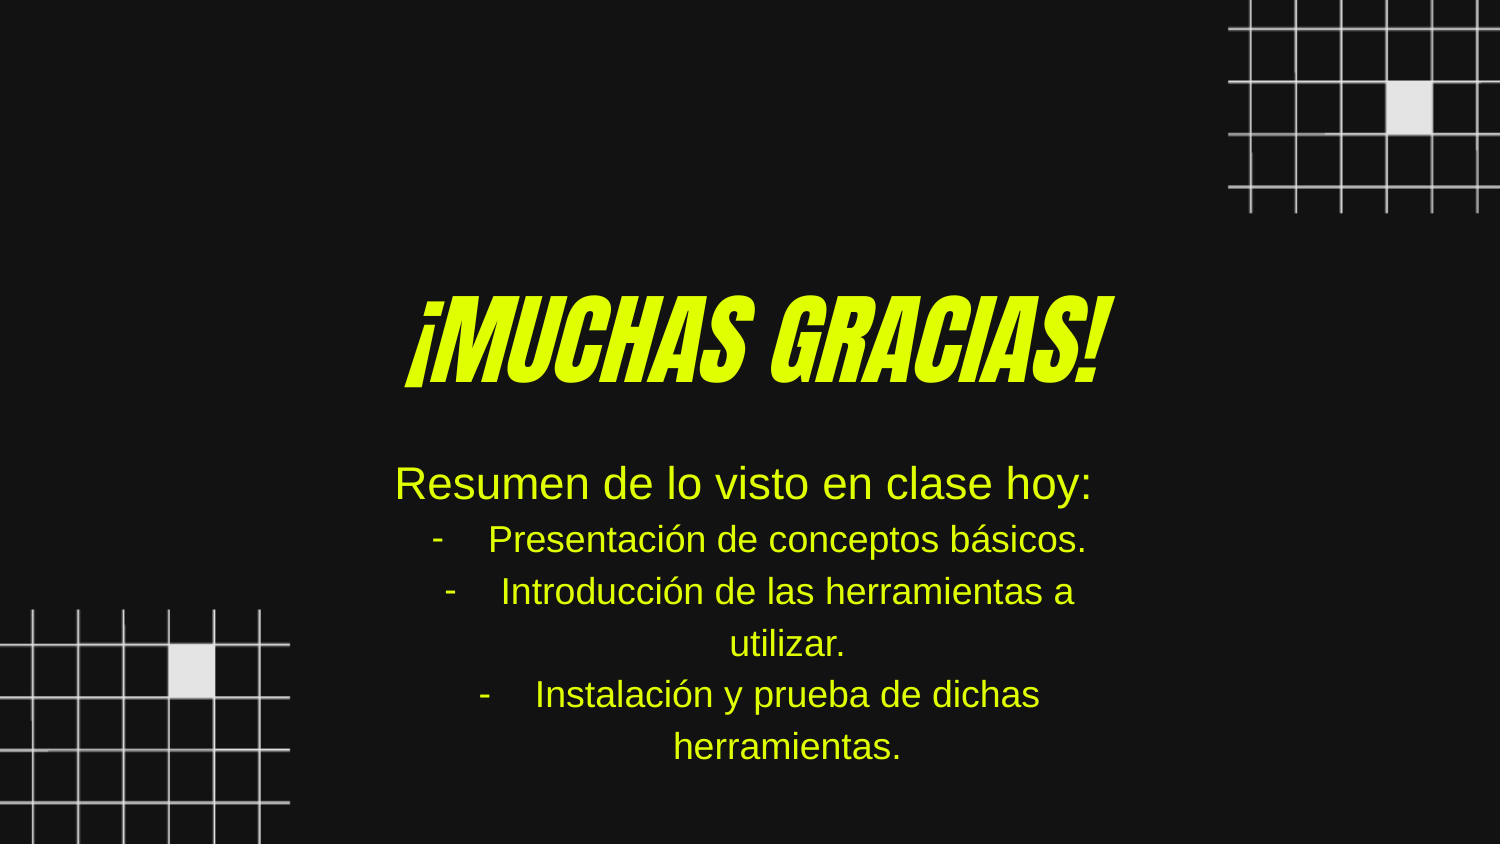

¡MUCHAS GRACIAS!
Resumen de lo visto en clase hoy:
Presentación de conceptos básicos.
Introducción de las herramientas a utilizar.
Instalación y prueba de dichas herramientas.